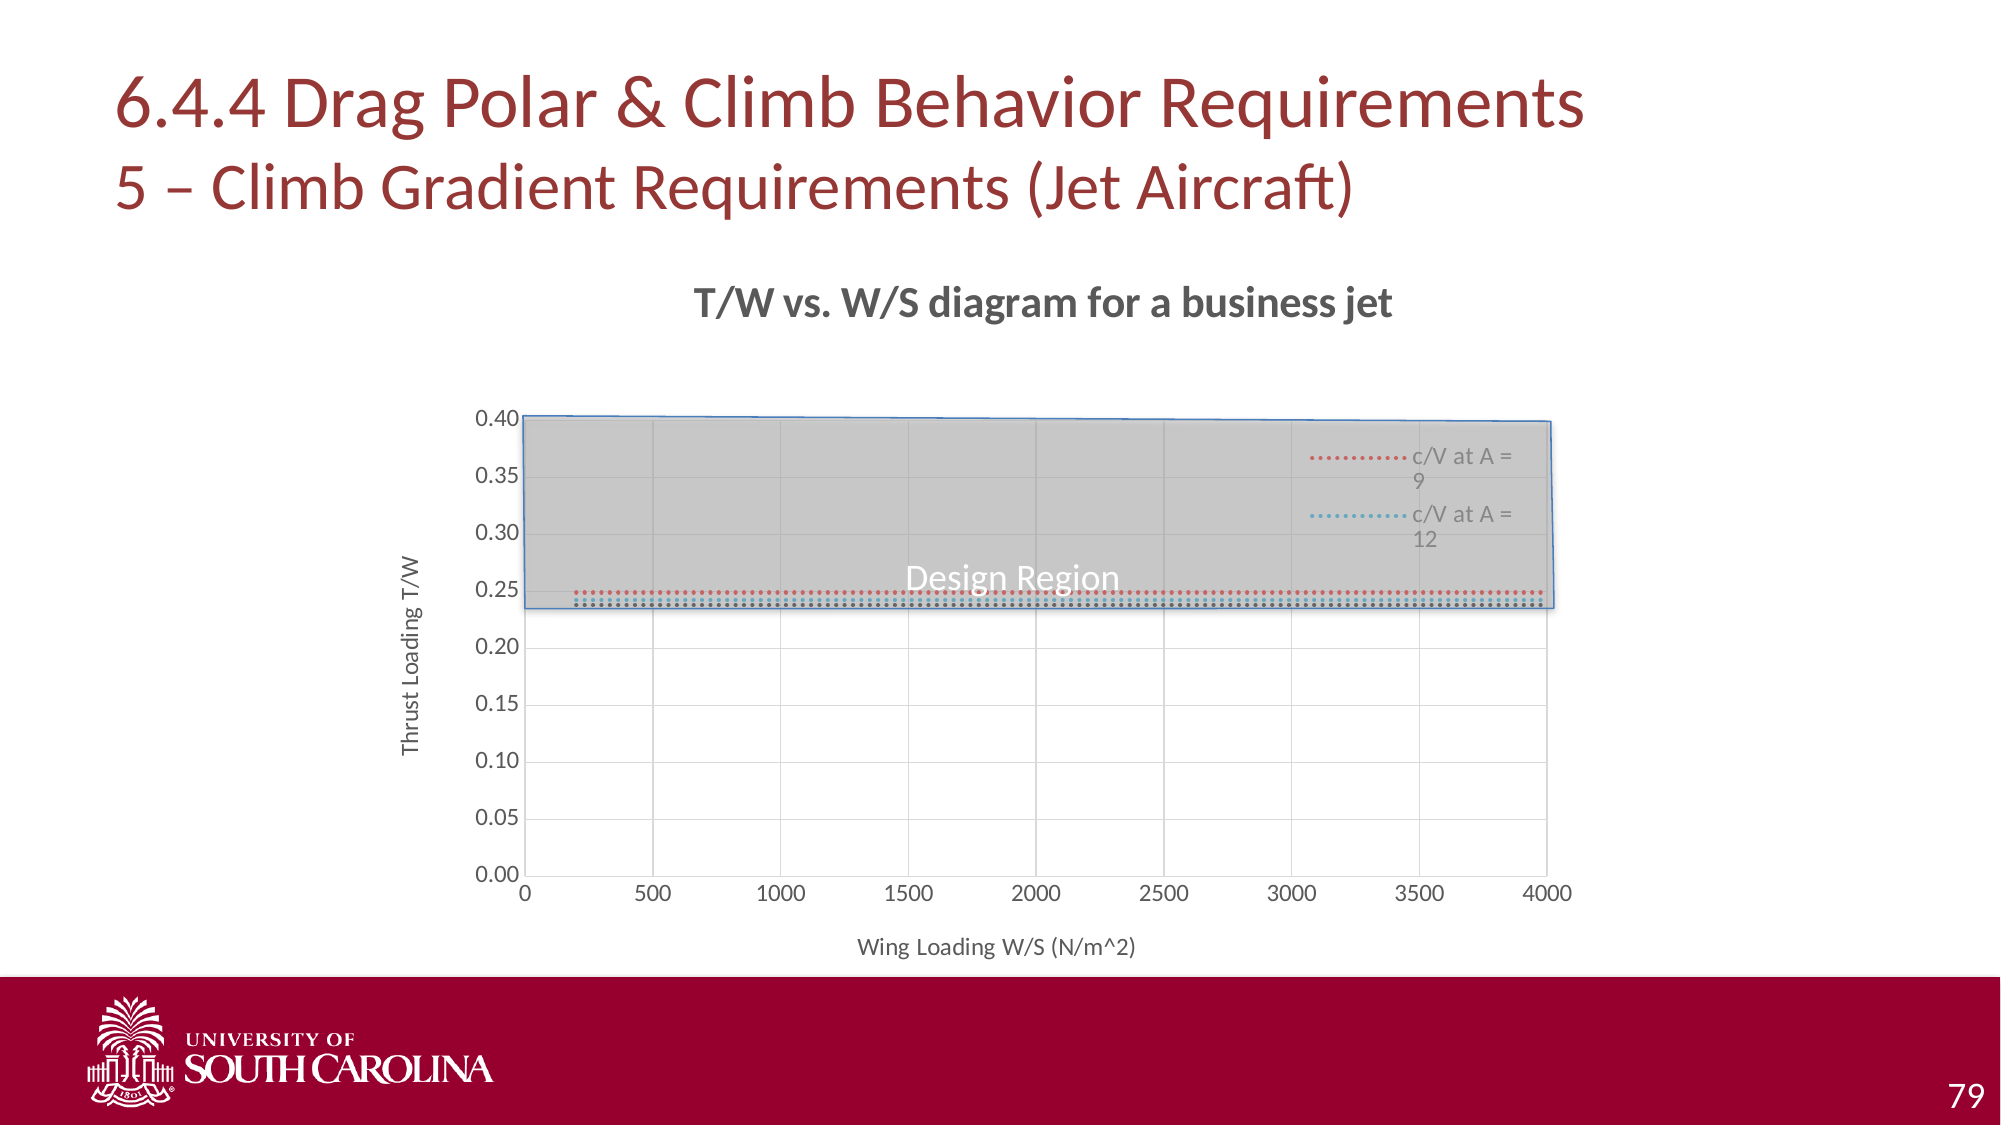

# 6.4.4 Drag Polar & Climb Behavior Requirements 5 – Climb Gradient Requirements (Jet Aircraft)

### Chart: T/W vs. W/S diagram for a business jet

| Category | c/V at A = 9 | c/V at A = 12 | c/V at A = 15 |
|---|---|---|---|
Design Region